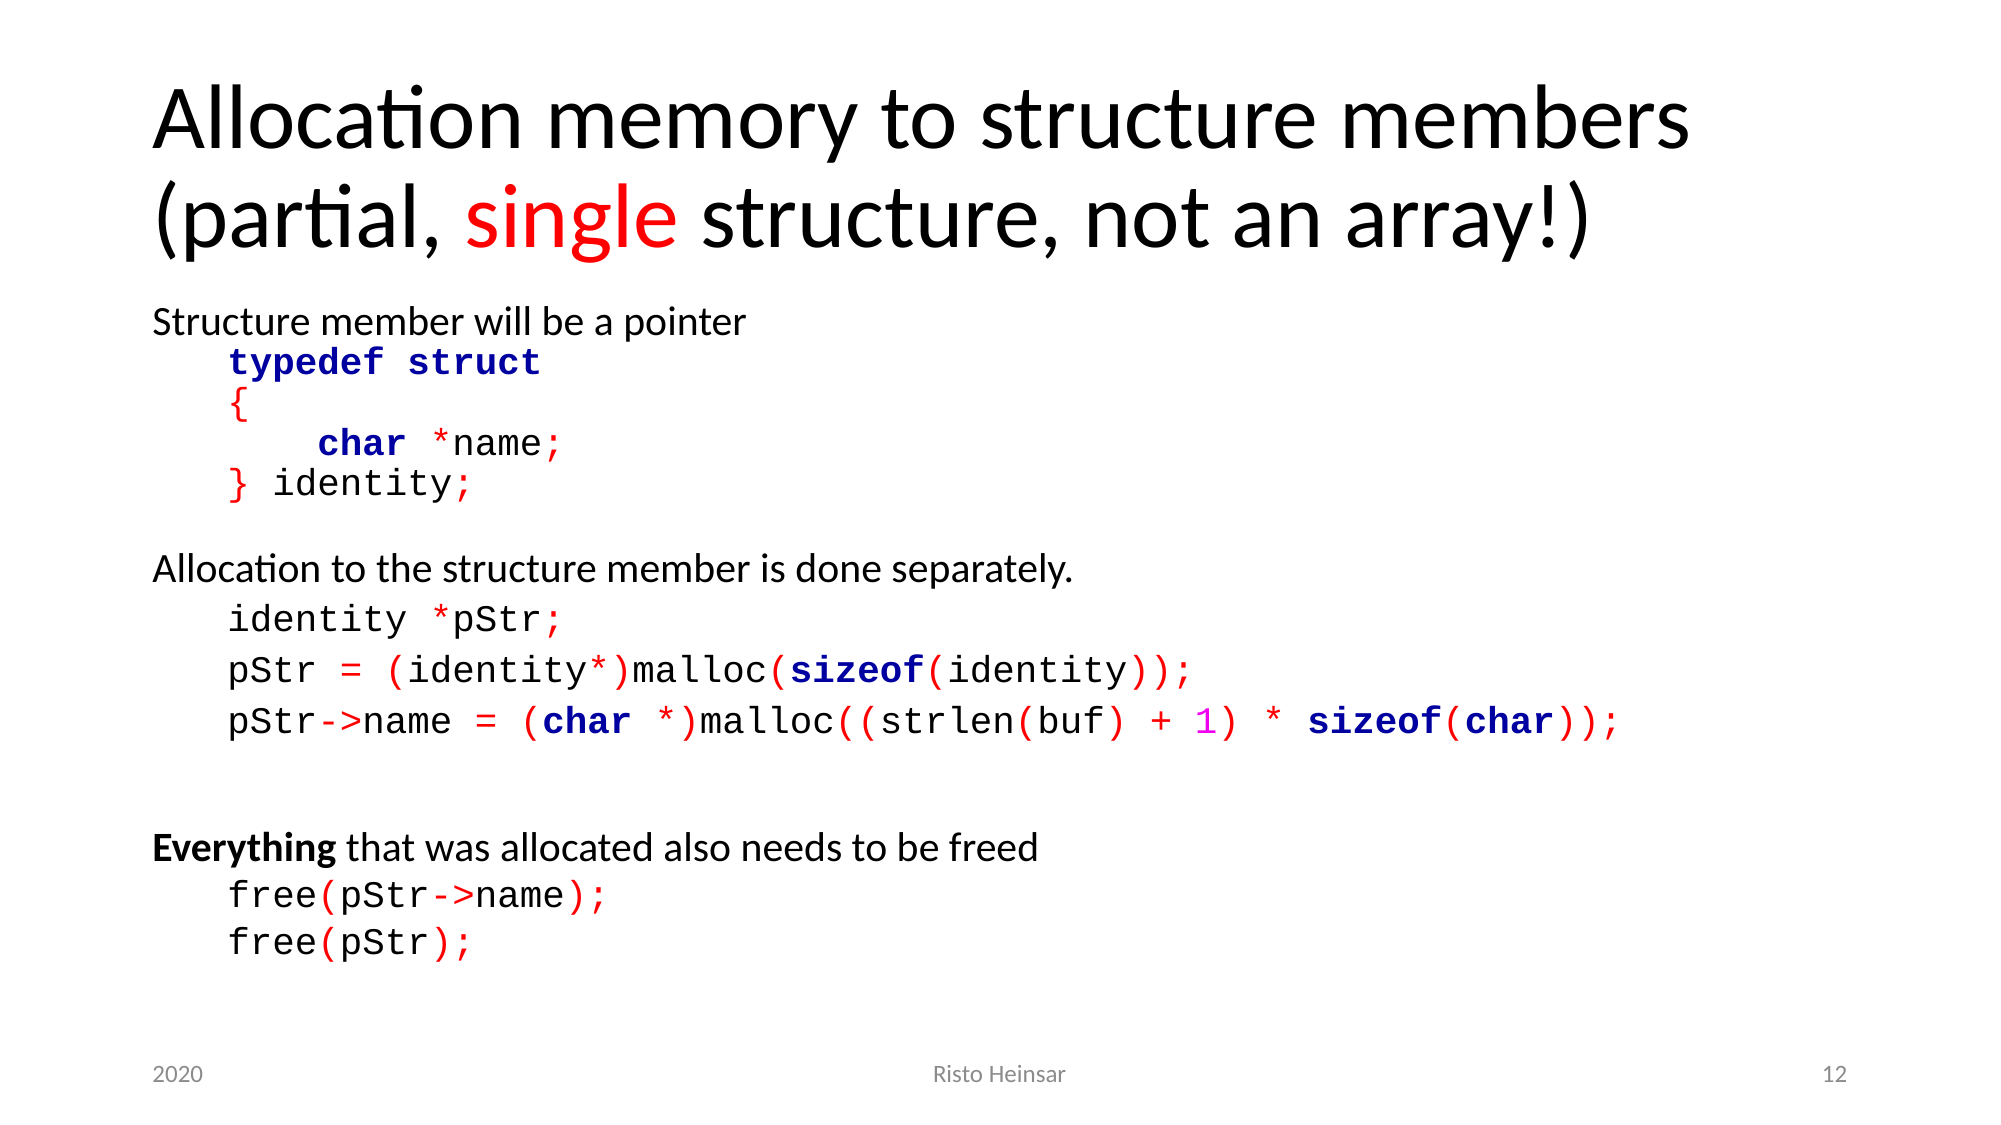

# Allocation memory to structure members (partial, single structure, not an array!)
Structure member will be a pointer
typedef struct
{
    char *name;
} identity;

Allocation to the structure member is done separately.
identity *pStr;
pStr = (identity*)malloc(sizeof(identity));
pStr->name = (char *)malloc((strlen(buf) + 1) * sizeof(char));

Everything that was allocated also needs to be freed
free(pStr->name);
free(pStr);
2020
Risto Heinsar
12